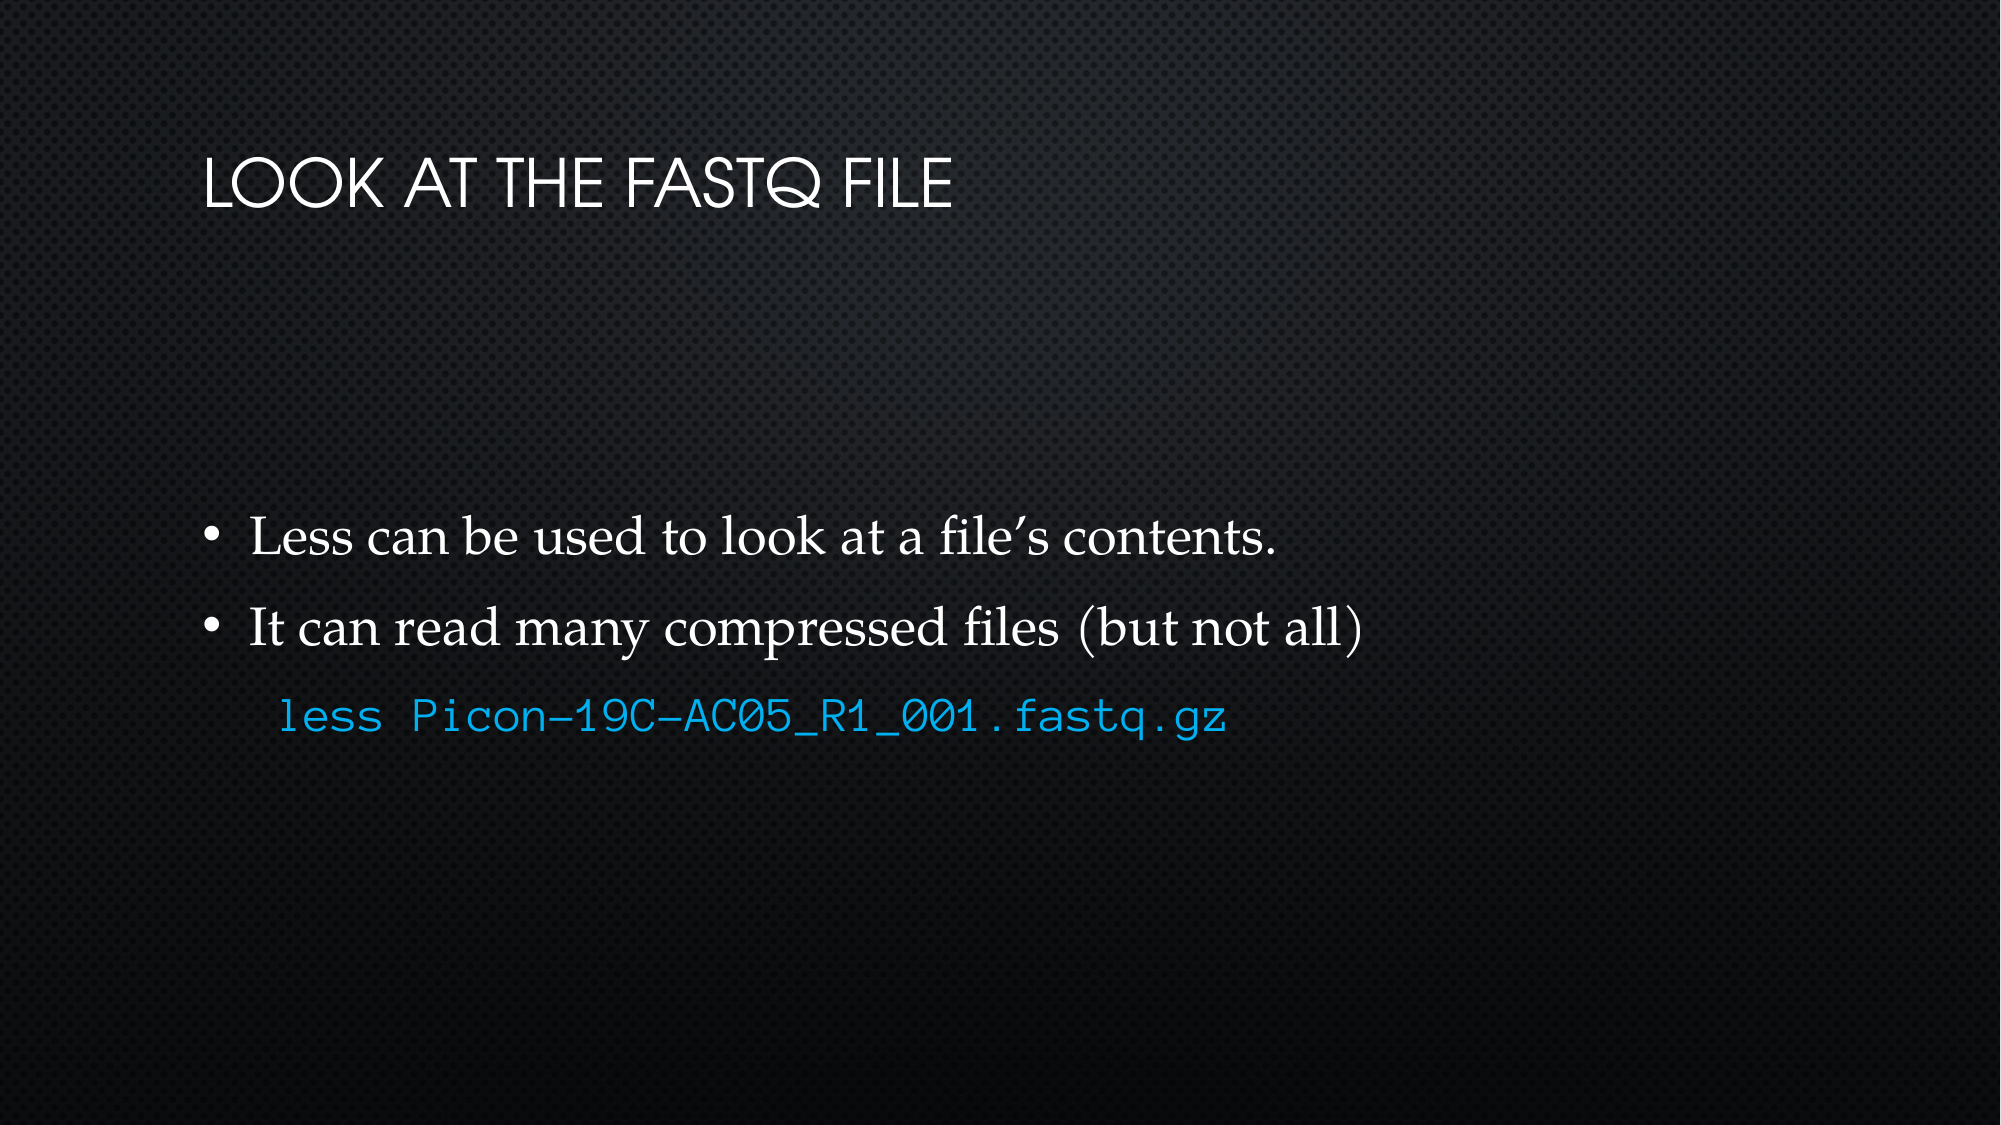

# look at the FASTQ file
Less can be used to look at a file’s contents.
It can read many compressed files (but not all)
less ﻿Picon-19C-AC05_R1_001.fastq.gz